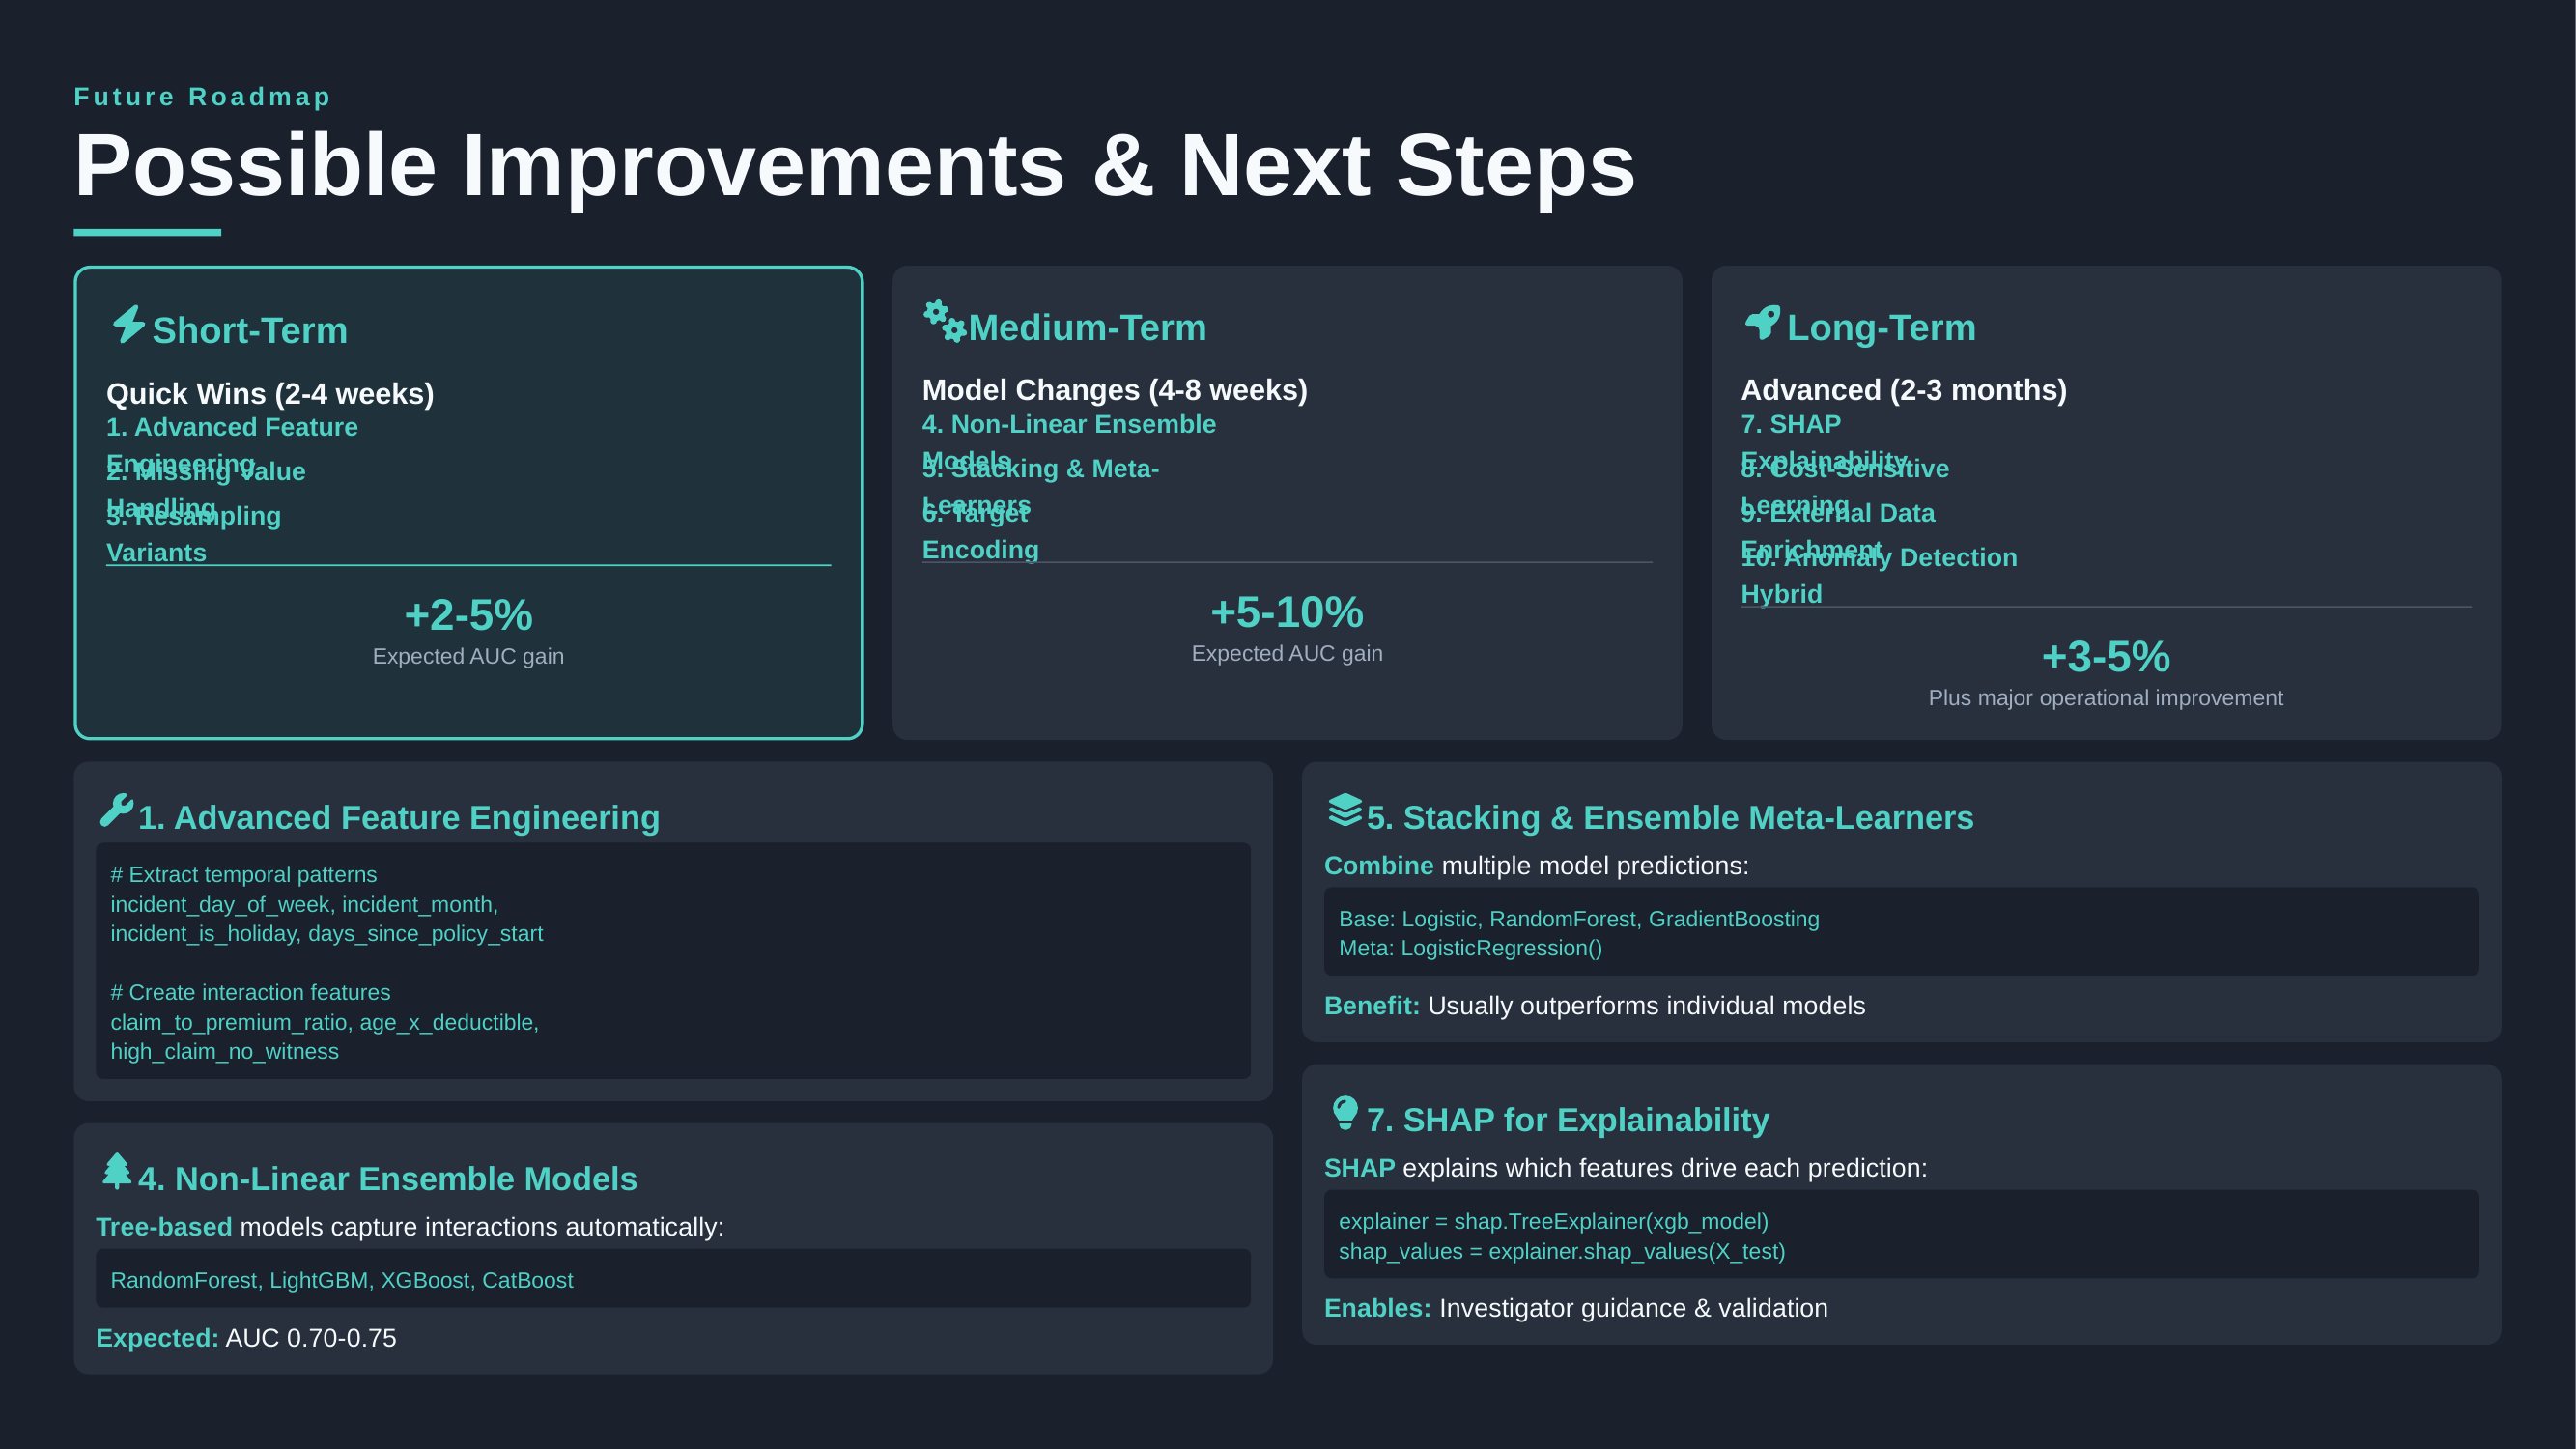

Future Roadmap
Possible Improvements & Next Steps

Medium-Term
Long-Term
Short-Term

Model Changes (4-8 weeks)
Advanced (2-3 months)
Quick Wins (2-4 weeks)
4. Non-Linear Ensemble Models
7. SHAP Explainability
1. Advanced Feature Engineering
5. Stacking & Meta-Learners
8. Cost-Sensitive Learning
2. Missing Value Handling
6. Target Encoding
9. External Data Enrichment
3. Resampling Variants
10. Anomaly Detection Hybrid

+5-10%
+2-5%

+3-5%
Expected AUC gain
Expected AUC gain
Plus major operational improvement

1. Advanced Feature Engineering
5. Stacking & Ensemble Meta-Learners

Combine multiple model predictions:
# Extract temporal patterns
incident_day_of_week, incident_month,

Base: Logistic, RandomForest, GradientBoosting
Meta: LogisticRegression()
incident_is_holiday, days_since_policy_start
# Create interaction features
Benefit: Usually outperforms individual models
claim_to_premium_ratio, age_x_deductible,
high_claim_no_witness

7. SHAP for Explainability

4. Non-Linear Ensemble Models
SHAP explains which features drive each prediction:

explainer = shap.TreeExplainer(xgb_model)
shap_values = explainer.shap_values(X_test)
Tree-based models capture interactions automatically:

RandomForest, LightGBM, XGBoost, CatBoost
Enables: Investigator guidance & validation
Expected: AUC 0.70-0.75